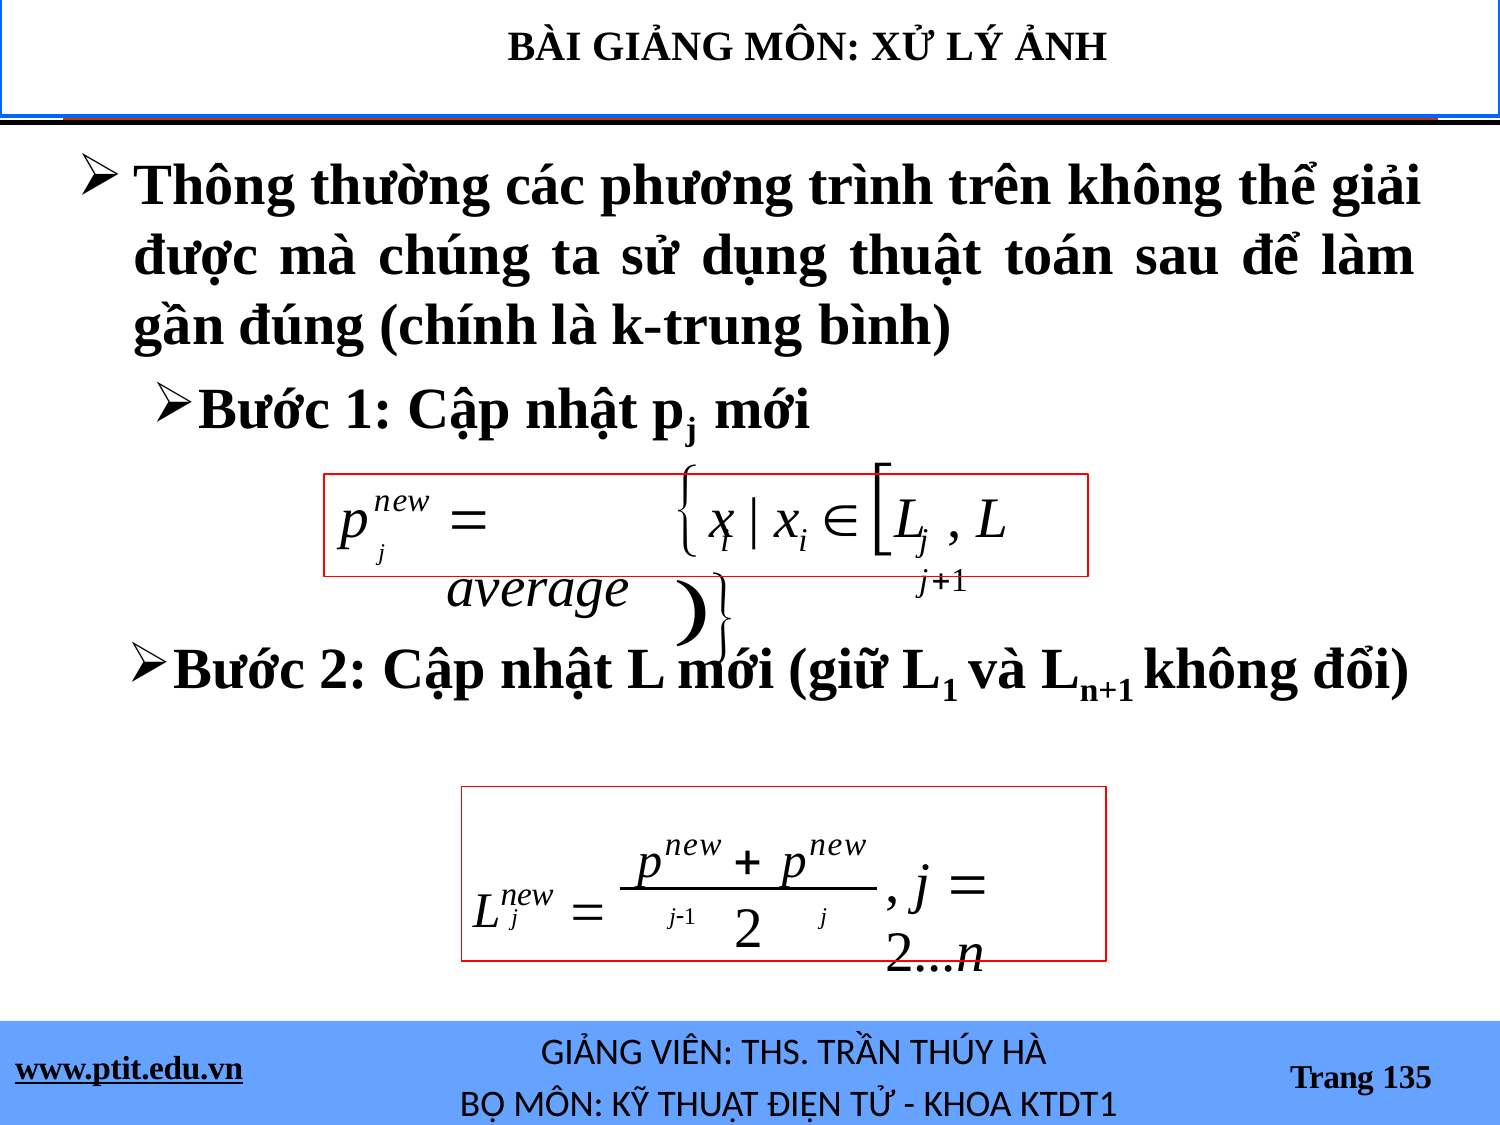

BÀI GIẢNG MÔN: XỬ LÝ ẢNH

Thông thường các phương trình trên không thể giải  được mà chúng ta sử dụng thuật toán sau để làm  gần đúng (chính là k-trung bình)
Bước 1: Cập nhật pj mới
{x	| x	∈[L , L	)}

new
j
p
= average
i	i
j	j+1
Bước 2: Cập nhật L mới (giữ L1 và Ln+1 không đổi)
pnew + pnew
j−1	j

Lnew =
, j = 2...n
2

j

GIẢNG VIÊN: THS. TRẦN THÚY HÀ
BỘ MÔN: KỸ THUẬT ĐIỆN TỬ - KHOA KTDT1
www.ptit.edu.vn
Trang 135